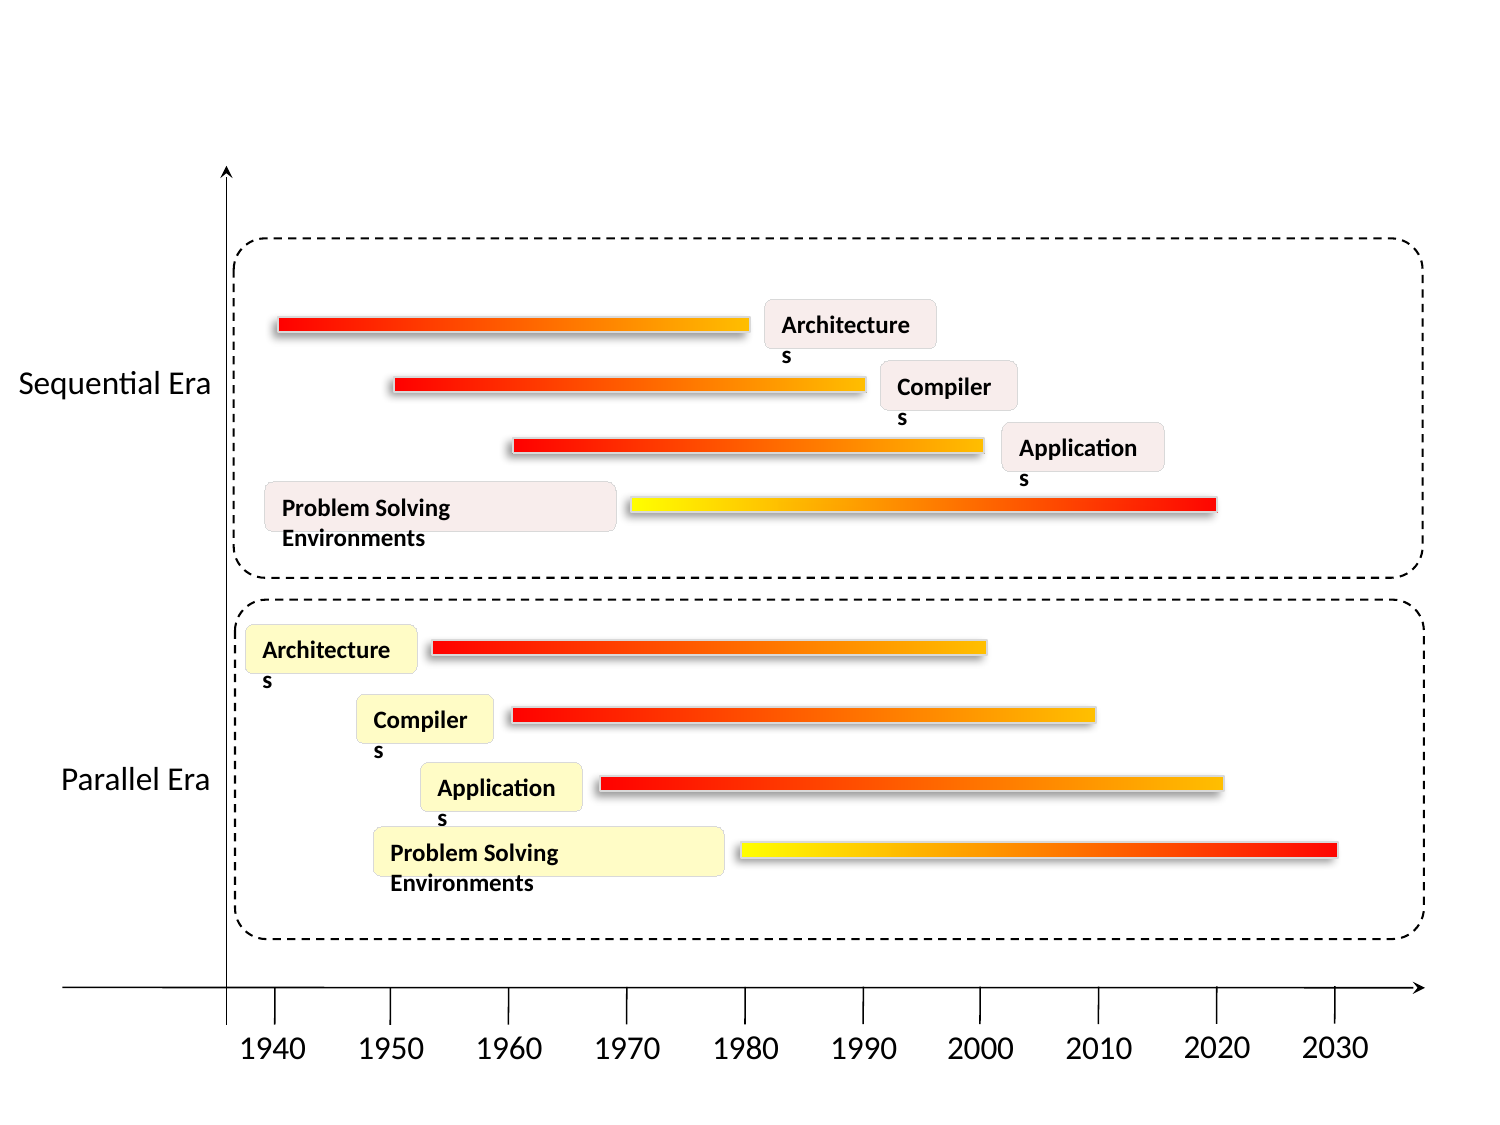

Architectures

Sequential Era
Compilers

Applications

Problem Solving Environments

Architectures

Compilers

Parallel Era
Applications

Problem Solving Environments

2030
2020
1990
2000
2010
1970
1980
1960
1940
1950